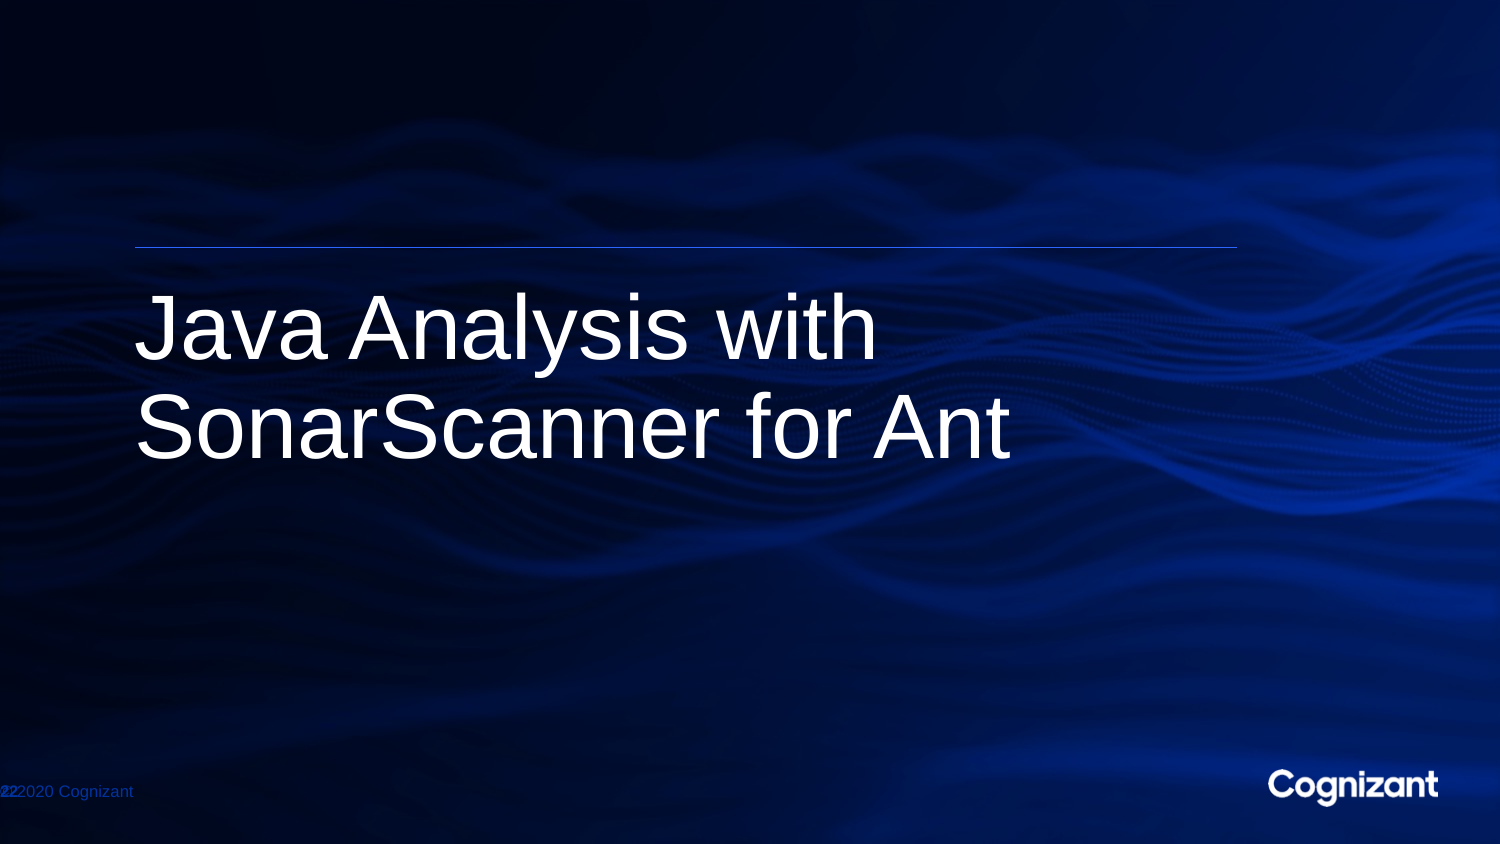

# Java Analysis with SonarScanner for Ant
© 2020 Cognizant
22